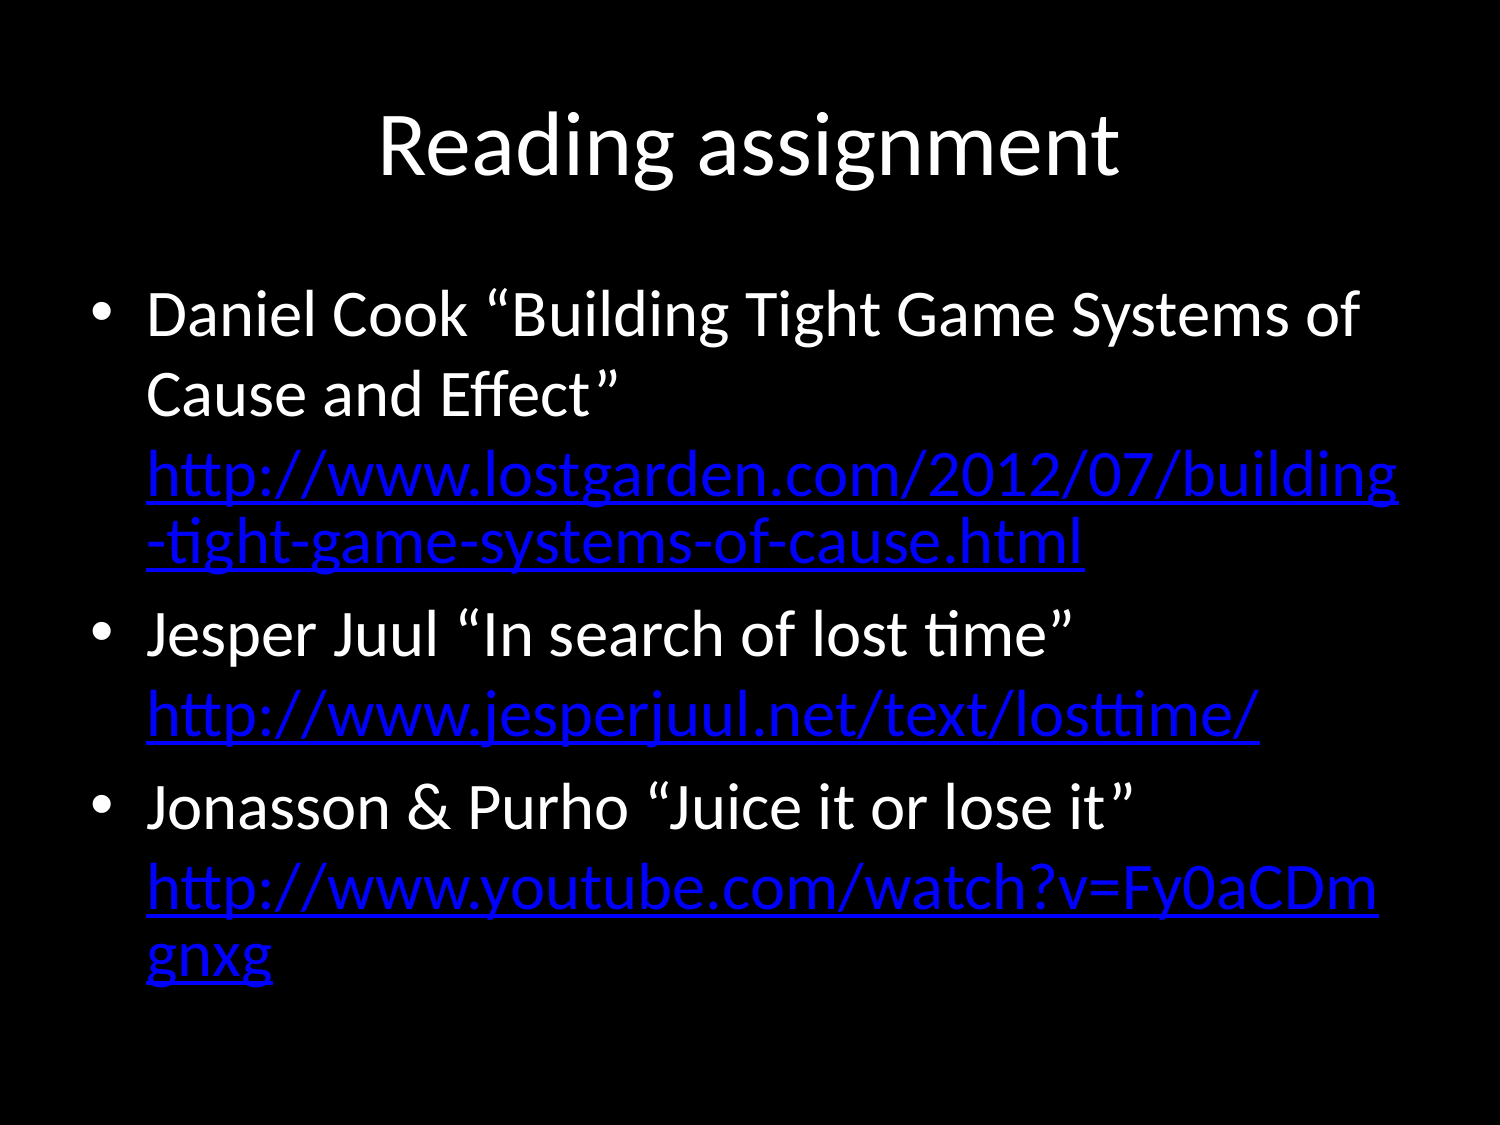

# Reading assignment
Daniel Cook “Building Tight Game Systems of Cause and Effect” http://www.lostgarden.com/2012/07/building-tight-game-systems-of-cause.html
Jesper Juul “In search of lost time” http://www.jesperjuul.net/text/losttime/
Jonasson & Purho “Juice it or lose it” http://www.youtube.com/watch?v=Fy0aCDmgnxg